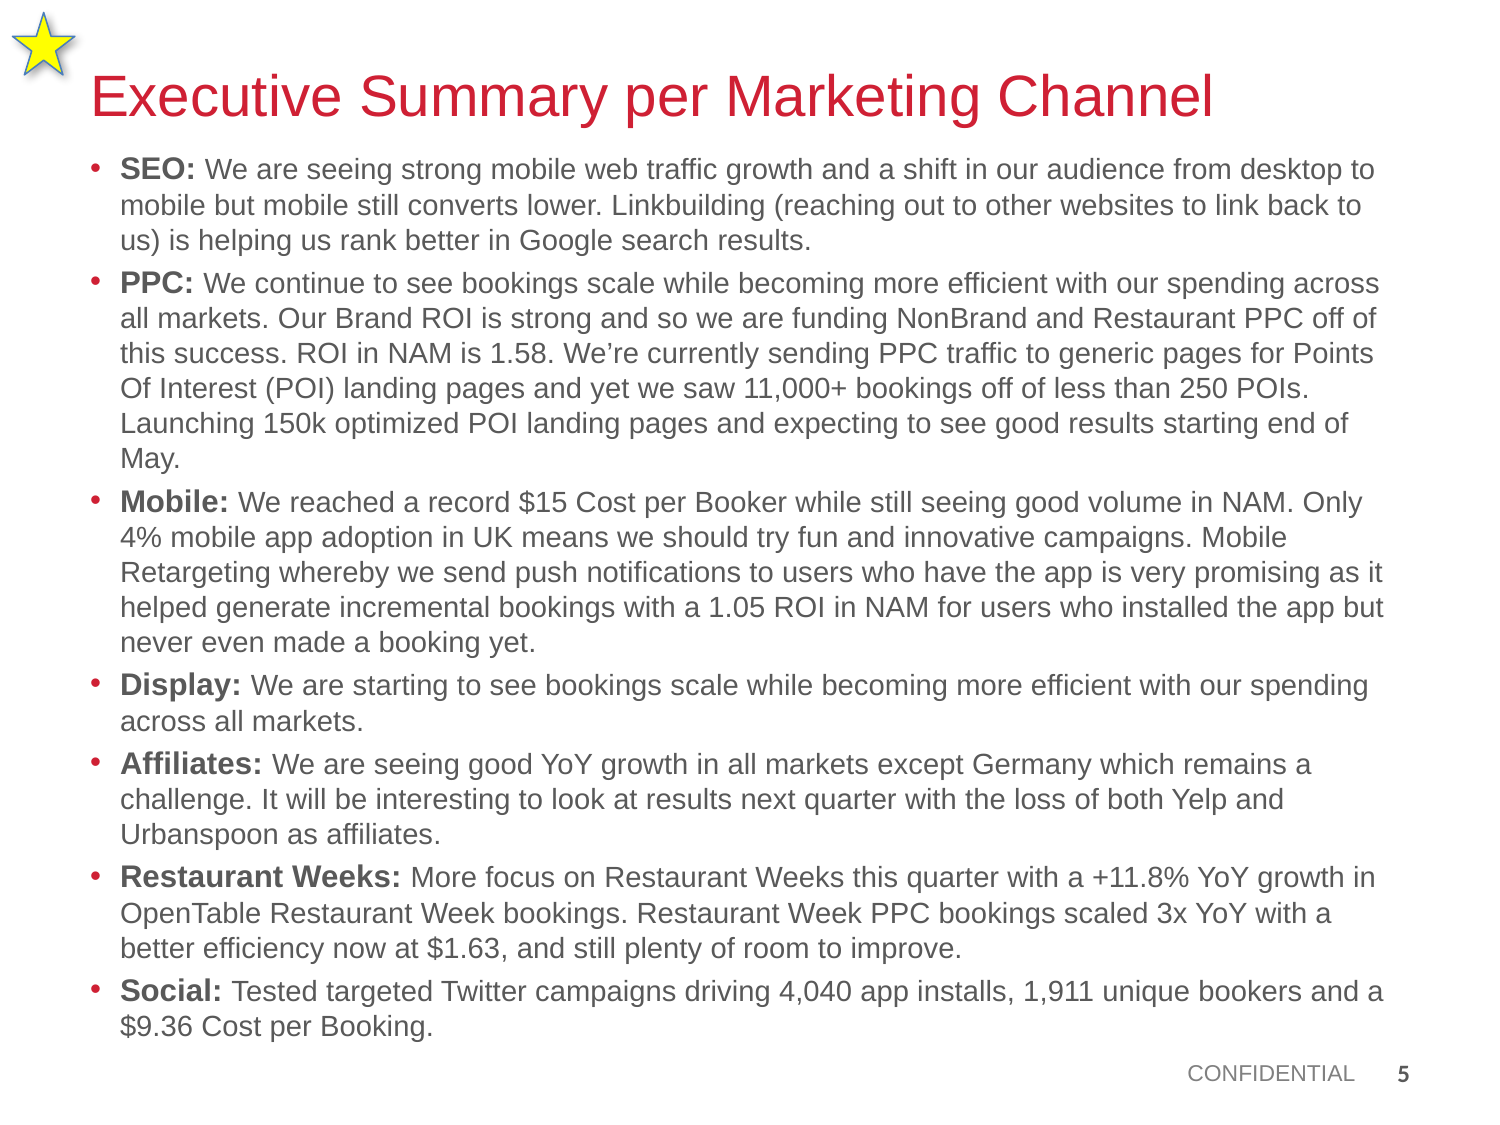

Executive Summary per Marketing Channel
SEO: We are seeing strong mobile web traffic growth and a shift in our audience from desktop to mobile but mobile still converts lower. Linkbuilding (reaching out to other websites to link back to us) is helping us rank better in Google search results.
PPC: We continue to see bookings scale while becoming more efficient with our spending across all markets. Our Brand ROI is strong and so we are funding NonBrand and Restaurant PPC off of this success. ROI in NAM is 1.58. We’re currently sending PPC traffic to generic pages for Points Of Interest (POI) landing pages and yet we saw 11,000+ bookings off of less than 250 POIs. Launching 150k optimized POI landing pages and expecting to see good results starting end of May.
Mobile: We reached a record $15 Cost per Booker while still seeing good volume in NAM. Only 4% mobile app adoption in UK means we should try fun and innovative campaigns. Mobile Retargeting whereby we send push notifications to users who have the app is very promising as it helped generate incremental bookings with a 1.05 ROI in NAM for users who installed the app but never even made a booking yet.
Display: We are starting to see bookings scale while becoming more efficient with our spending across all markets.
Affiliates: We are seeing good YoY growth in all markets except Germany which remains a challenge. It will be interesting to look at results next quarter with the loss of both Yelp and Urbanspoon as affiliates.
Restaurant Weeks: More focus on Restaurant Weeks this quarter with a +11.8% YoY growth in OpenTable Restaurant Week bookings. Restaurant Week PPC bookings scaled 3x YoY with a better efficiency now at $1.63, and still plenty of room to improve.
Social: Tested targeted Twitter campaigns driving 4,040 app installs, 1,911 unique bookers and a $9.36 Cost per Booking.

5